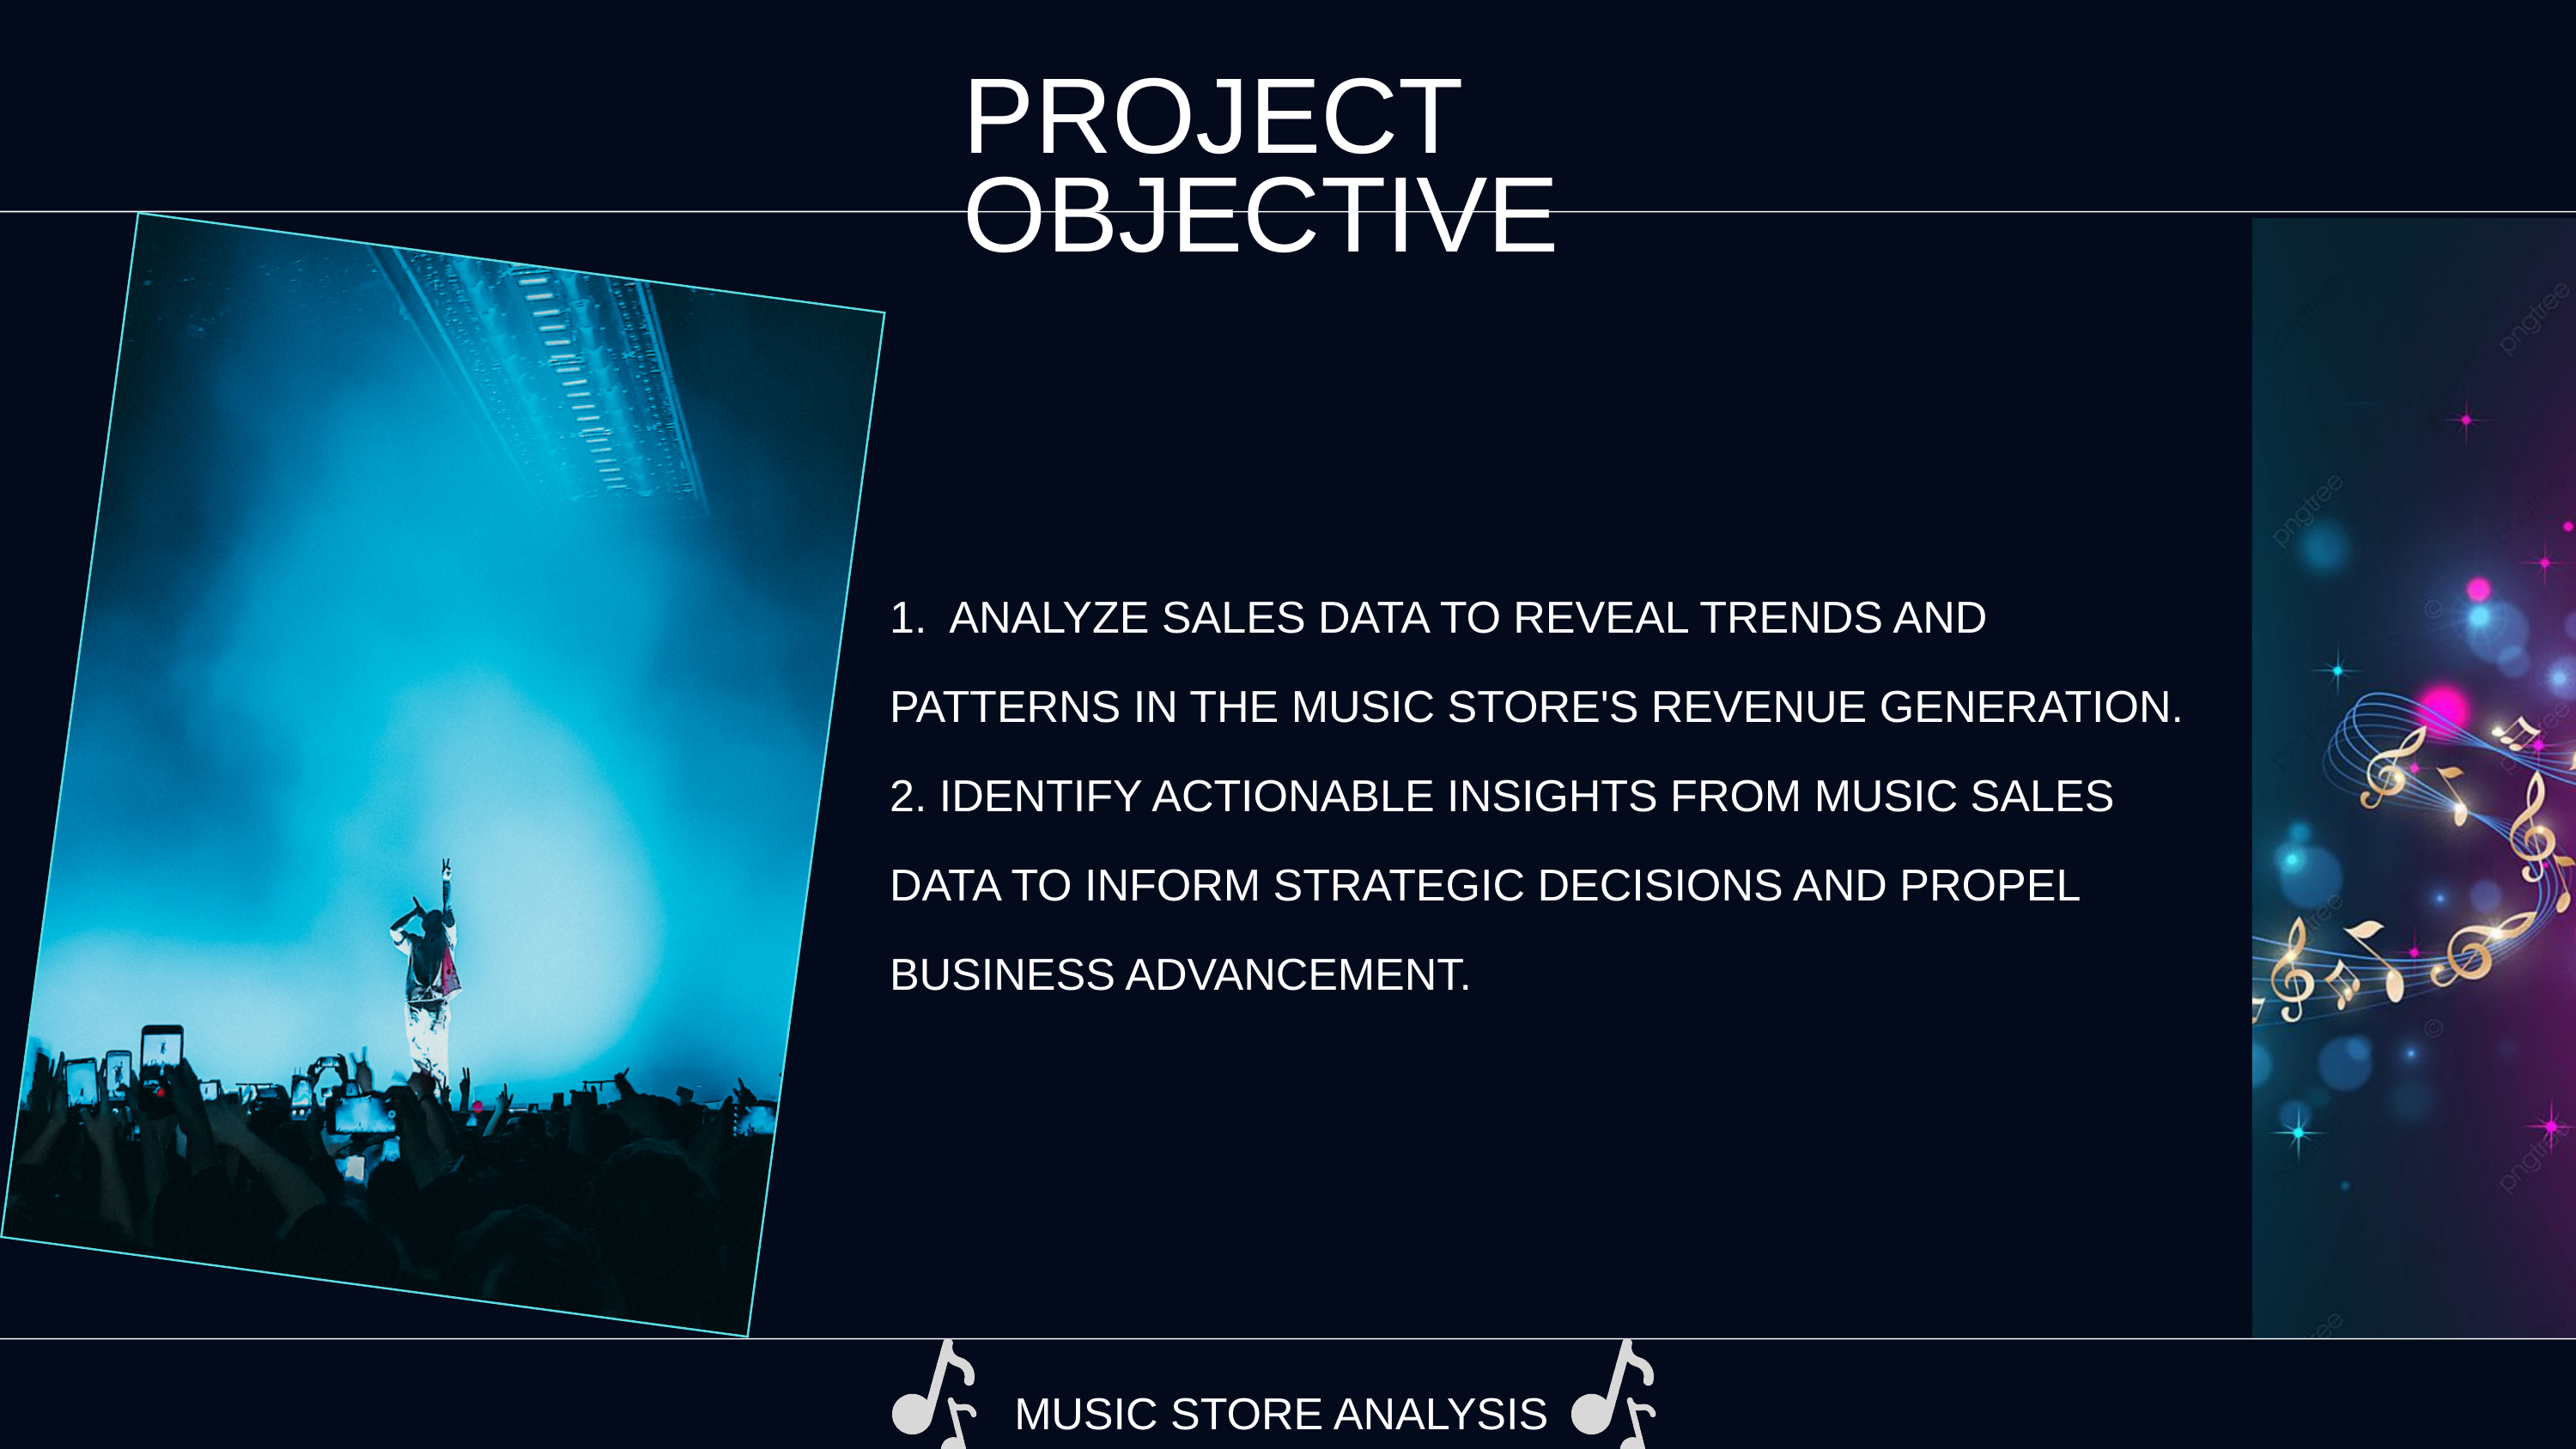

PROJECT OBJECTIVE

1.  ANALYZE SALES DATA TO REVEAL TRENDS AND PATTERNS IN THE MUSIC STORE'S REVENUE GENERATION.
2. IDENTIFY ACTIONABLE INSIGHTS FROM MUSIC SALES DATA TO INFORM STRATEGIC DECISIONS AND PROPEL BUSINESS ADVANCEMENT.

MUSIC STORE ANALYSIS